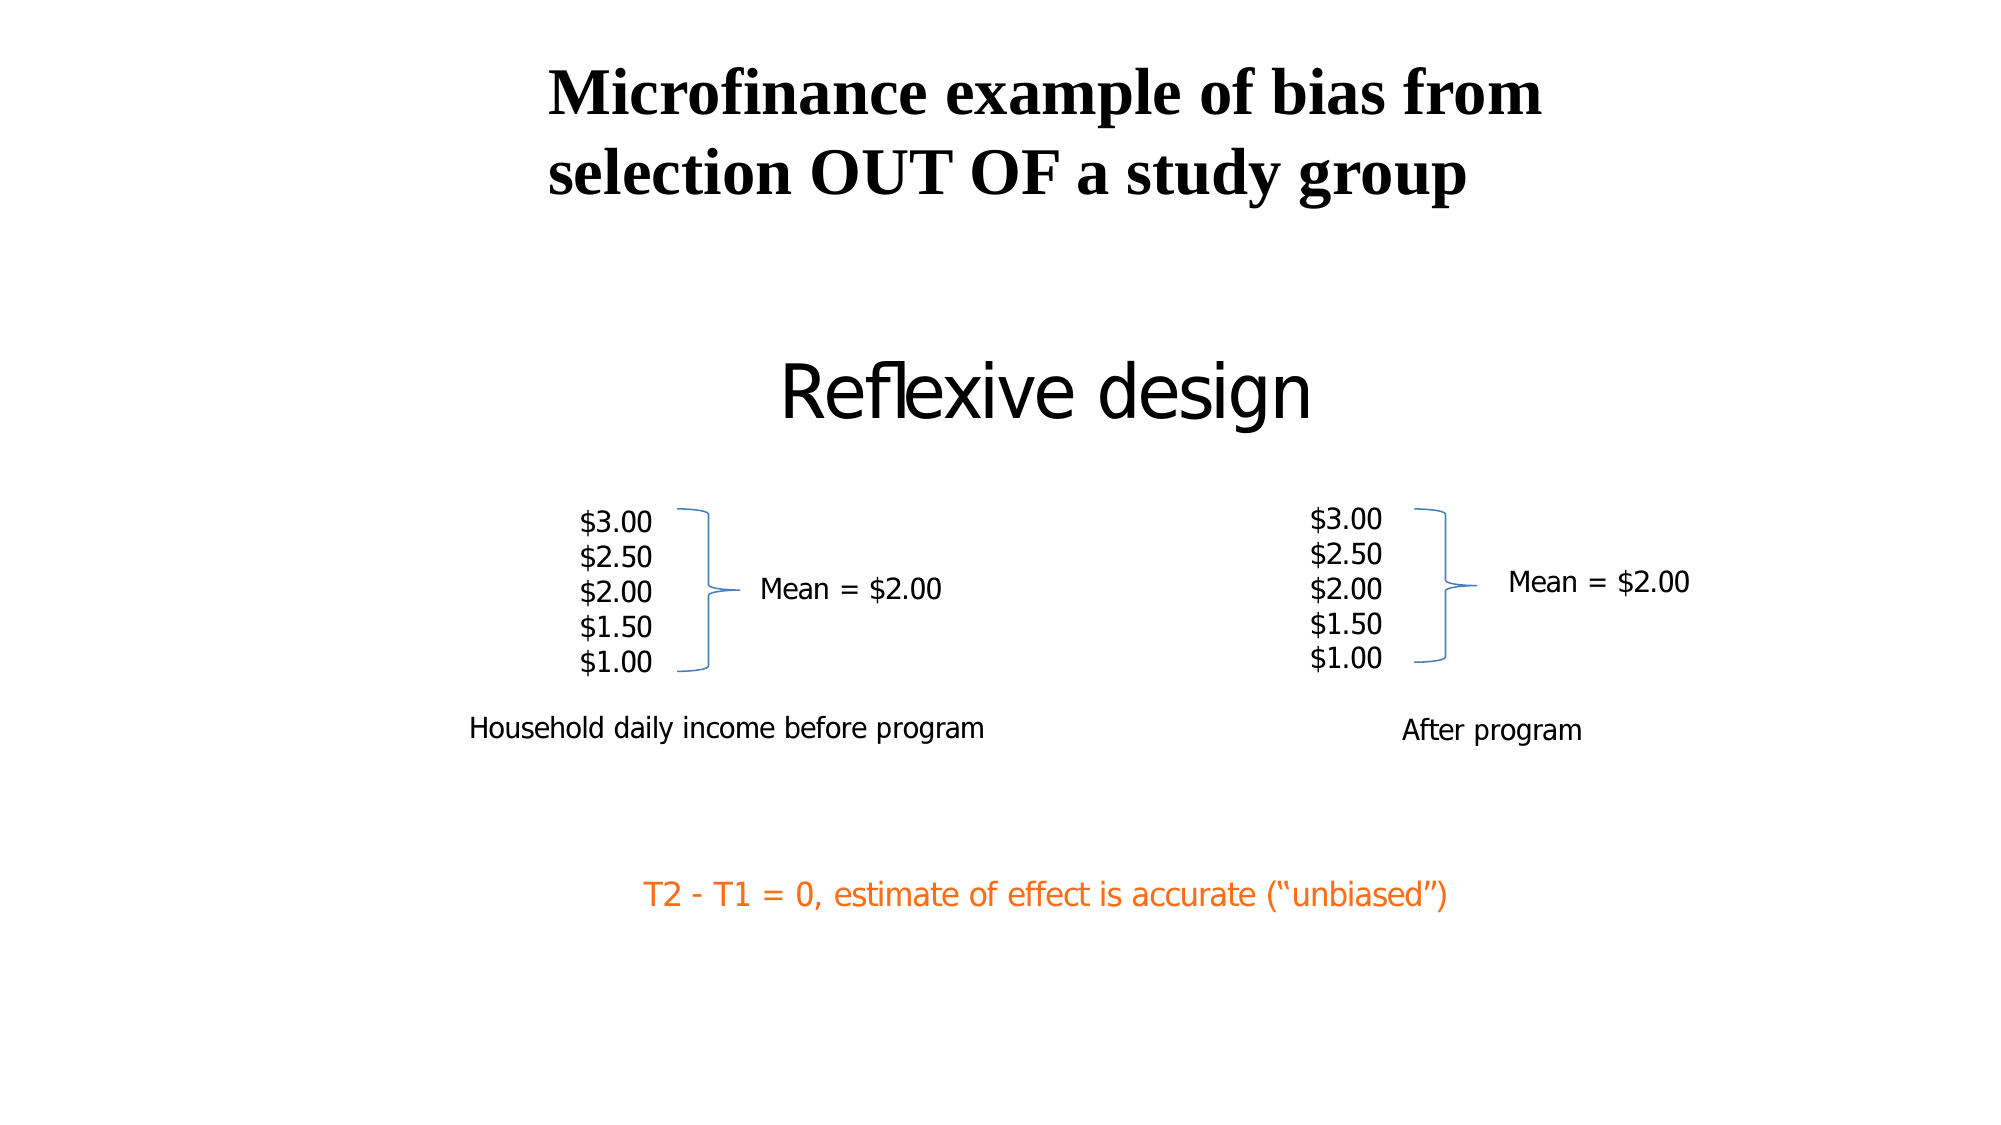

Microfinance example of bias from
selection OUT OF a study group
Reflexive design
$3.00
$2.50
$2.00
$1.50
$1.00
$3.00
$2.50
$2.00
$1.50
$1.00

Mean = $2.00
Mean = $2.00
Household daily income before program
After program
T2 - T1 = 0, estimate of effect is accurate (“unbiased”)